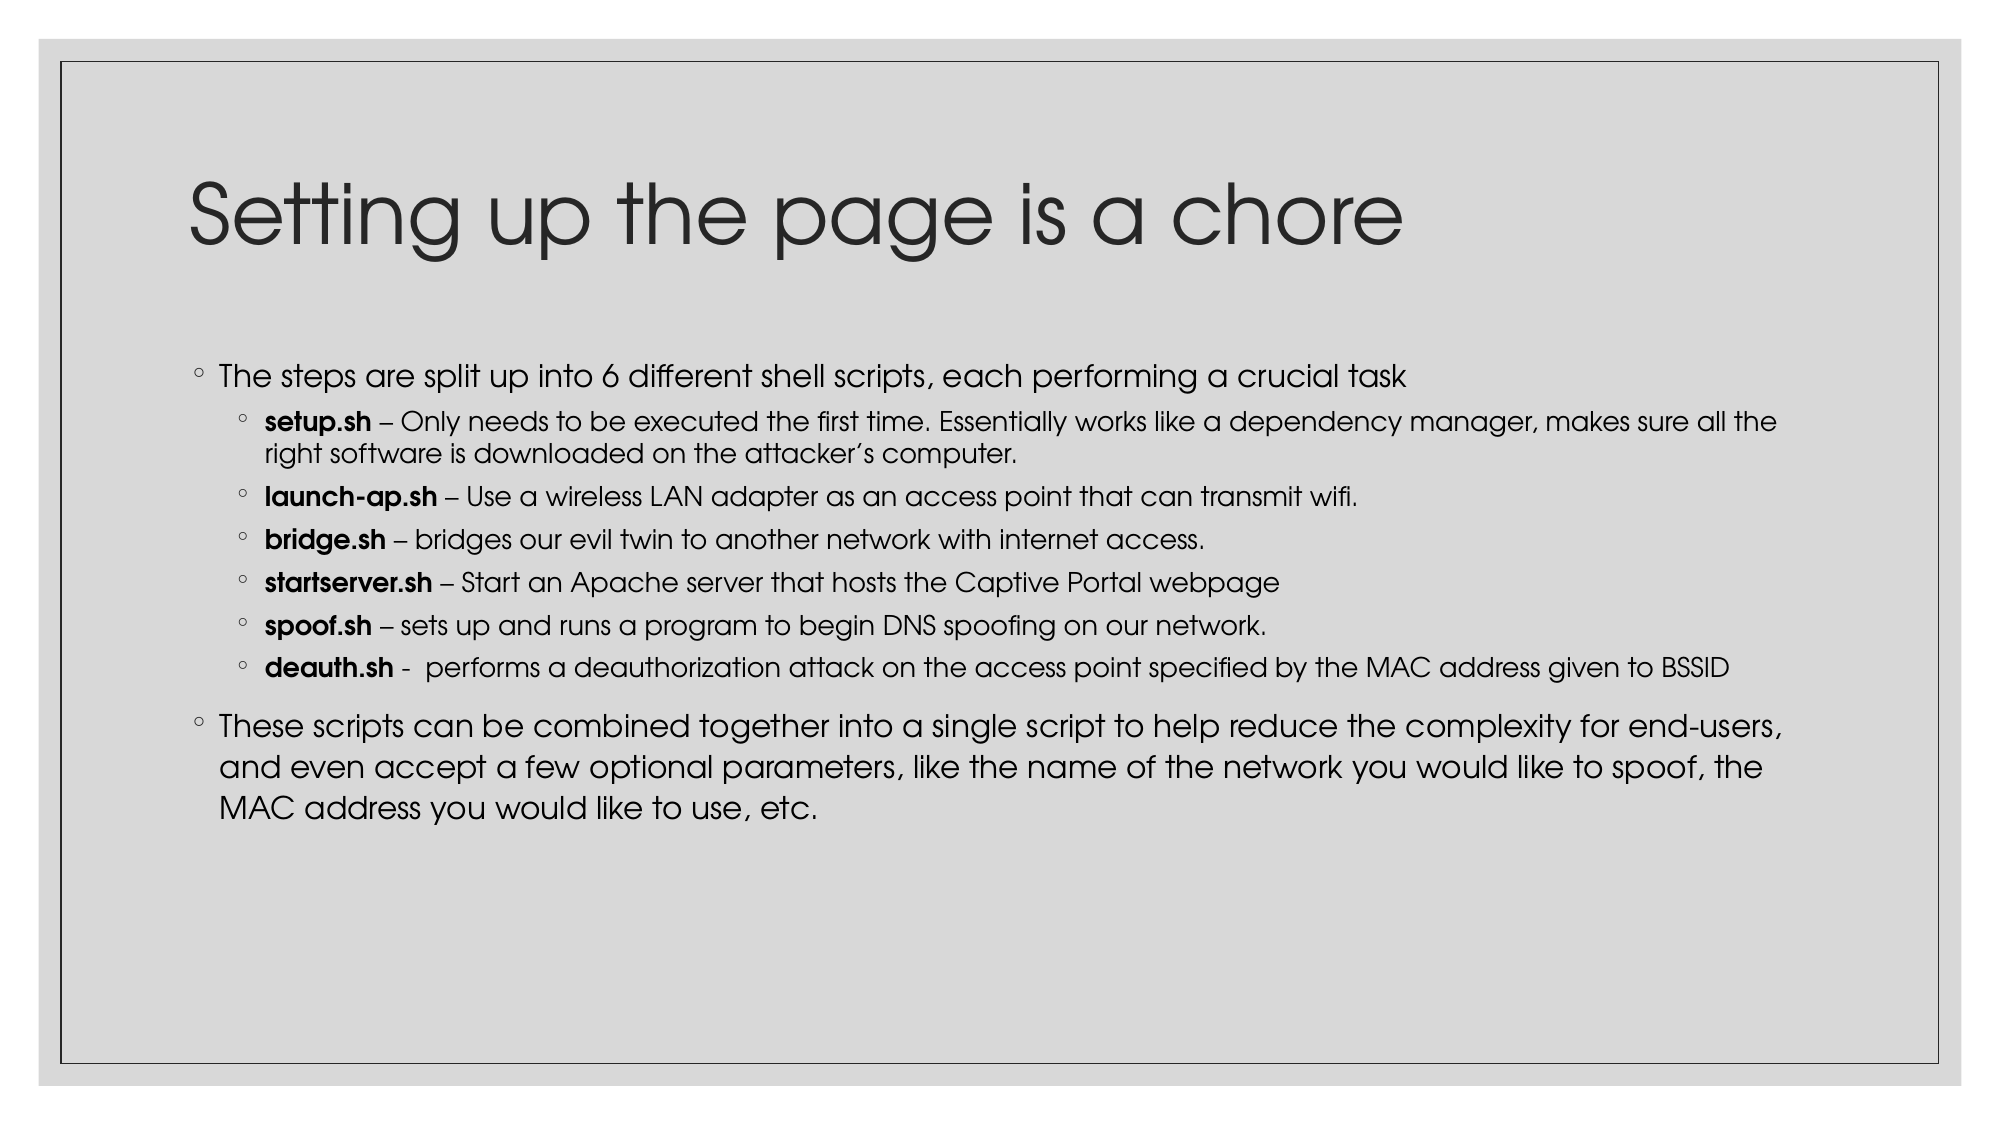

# Setting up the page is a chore
The steps are split up into 6 different shell scripts, each performing a crucial task
setup.sh – Only needs to be executed the first time. Essentially works like a dependency manager, makes sure all the right software is downloaded on the attacker’s computer.
launch-ap.sh – Use a wireless LAN adapter as an access point that can transmit wifi.
bridge.sh – bridges our evil twin to another network with internet access.
startserver.sh – Start an Apache server that hosts the Captive Portal webpage
spoof.sh – sets up and runs a program to begin DNS spoofing on our network.
deauth.sh -  performs a deauthorization attack on the access point specified by the MAC address given to BSSID
These scripts can be combined together into a single script to help reduce the complexity for end-users, and even accept a few optional parameters, like the name of the network you would like to spoof, the MAC address you would like to use, etc.